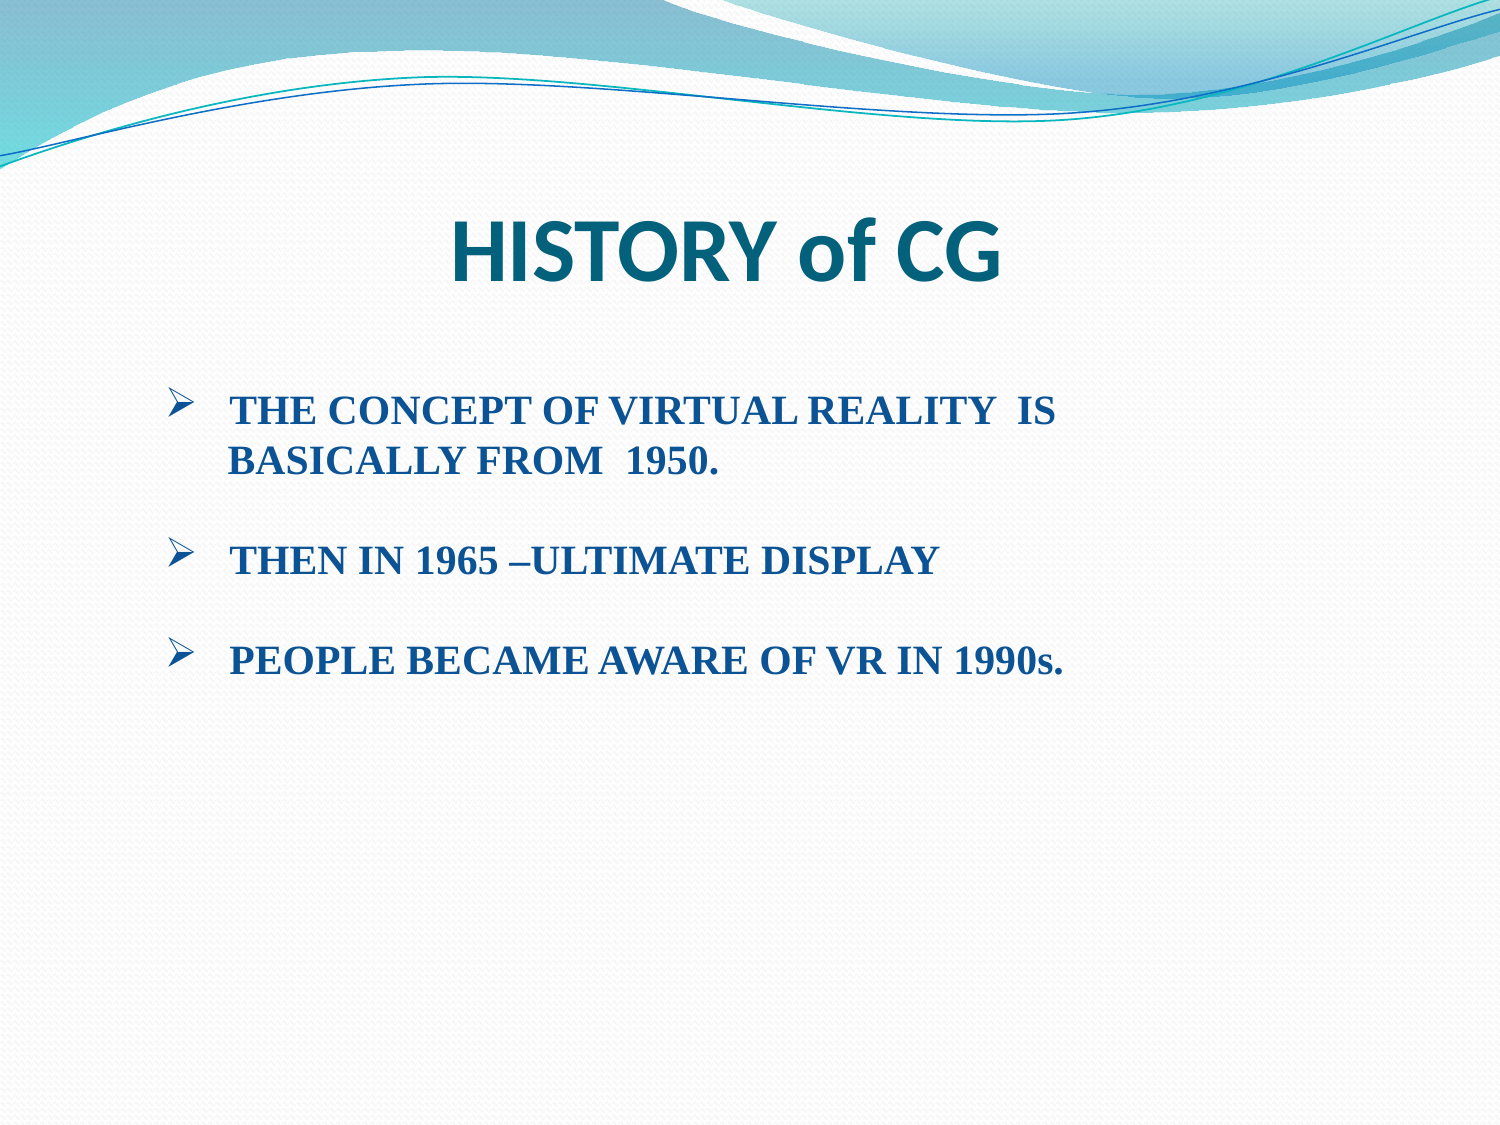

# HISTORY of CG
   THE CONCEPT OF VIRTUAL REALITY  IS
      BASICALLY FROM  1950.

   THEN IN 1965 –ULTIMATE DISPLAY

   PEOPLE BECAME AWARE OF VR IN 1990s.